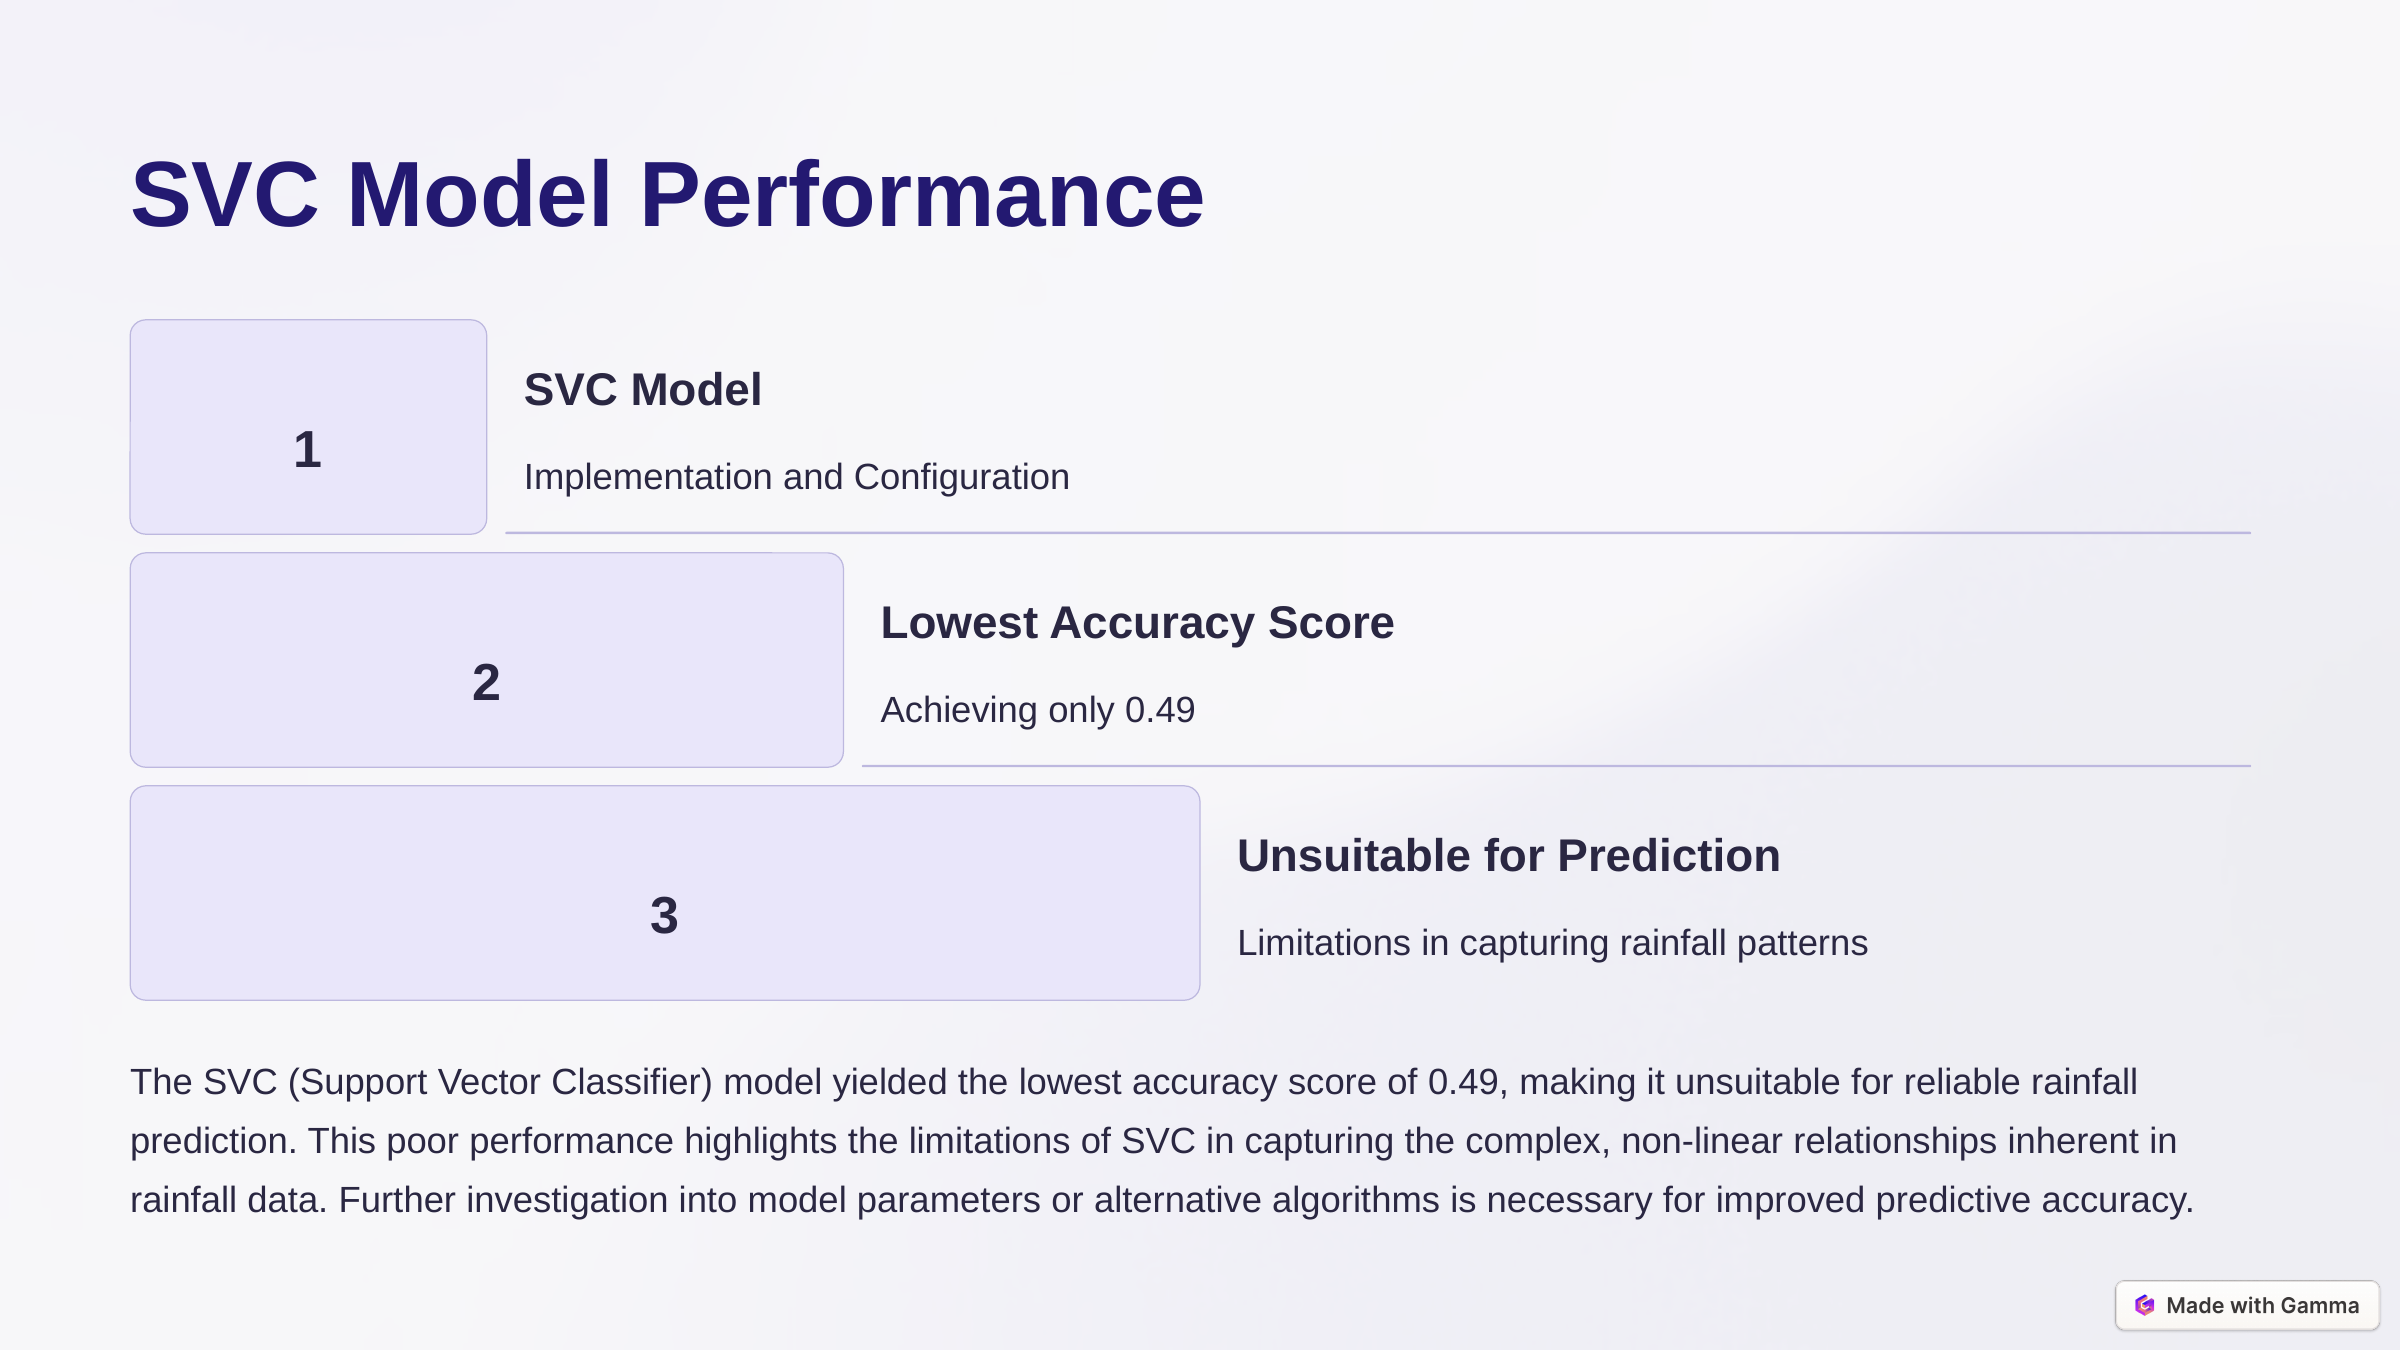

SVC Model Performance

SVC Model
1
Implementation and Configuration

Lowest Accuracy Score
2
Achieving only 0.49

Unsuitable for Prediction
3
Limitations in capturing rainfall patterns
The SVC (Support Vector Classifier) model yielded the lowest accuracy score of 0.49, making it unsuitable for reliable rainfall prediction. This poor performance highlights the limitations of SVC in capturing the complex, non-linear relationships inherent in rainfall data. Further investigation into model parameters or alternative algorithms is necessary for improved predictive accuracy.